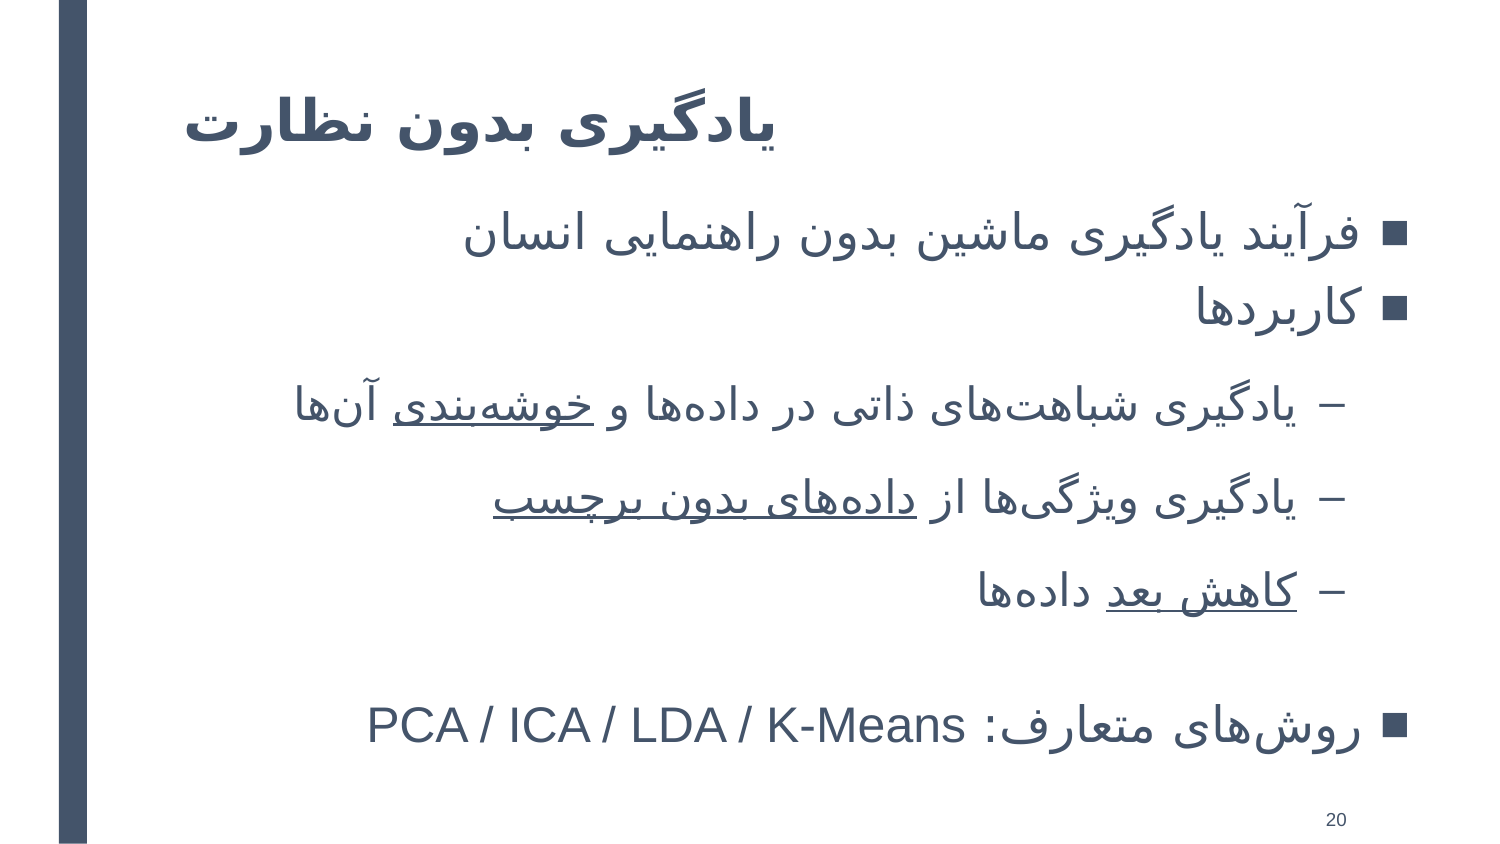

# یادگیری بدون نظارت
فرآیند یادگیری ماشین بدون راهنمایی انسان
کاربردها
یادگیری شباهت‌های ذاتی در داده‌ها و خوشه‌بندی آن‌ها
یادگیری ویژگی‌ها از داده‌های بدون برچسب
کاهش بعد داده‌ها

روش‌های متعارف: PCA / ICA / LDA / K-Means

20